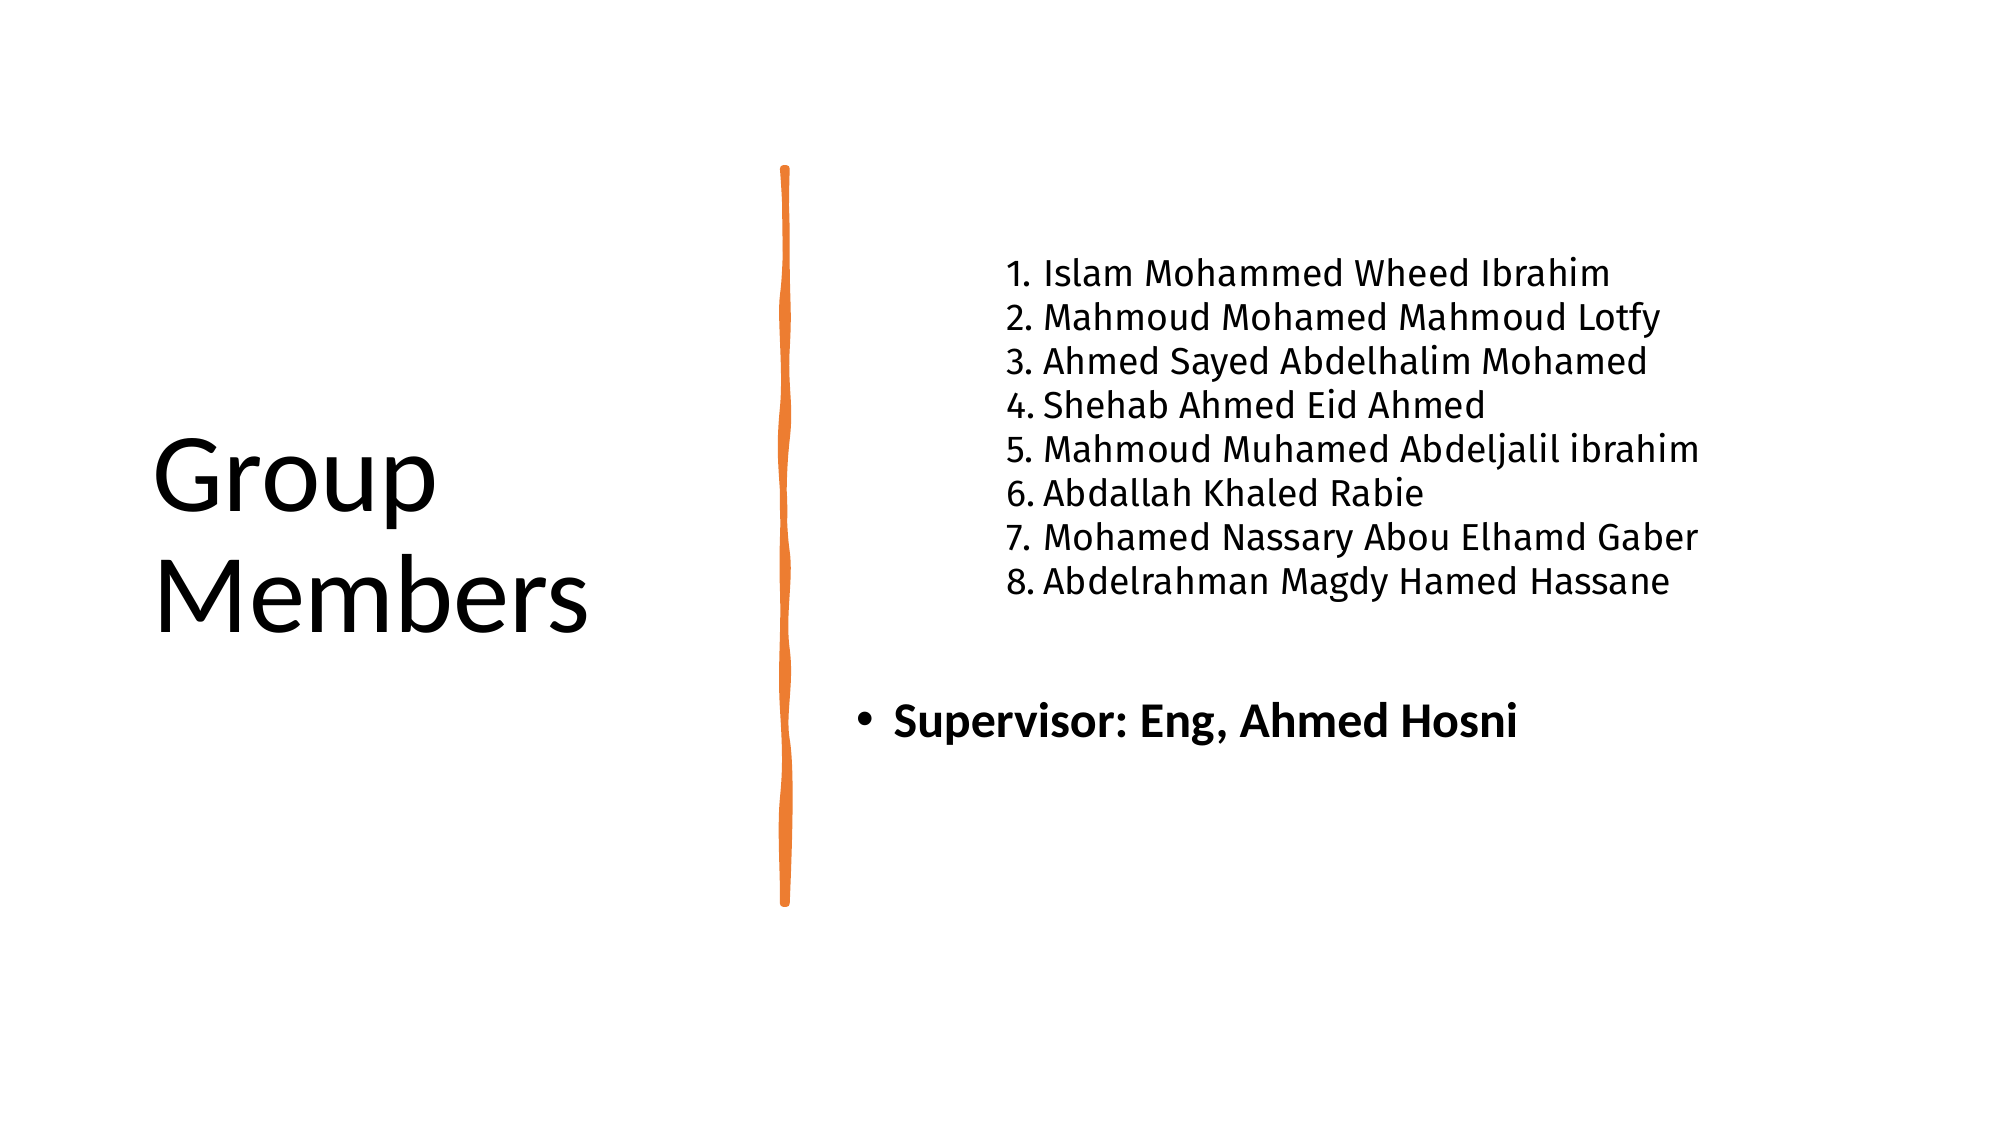

# Group Members
Islam Mohammed Wheed Ibrahim
Mahmoud Mohamed Mahmoud Lotfy
Ahmed Sayed Abdelhalim Mohamed
Shehab Ahmed Eid Ahmed
Mahmoud Muhamed Abdeljalil ibrahim
Abdallah Khaled Rabie
Mohamed Nassary Abou Elhamd Gaber
Abdelrahman Magdy Hamed Hassane

Supervisor: Eng, Ahmed Hosni